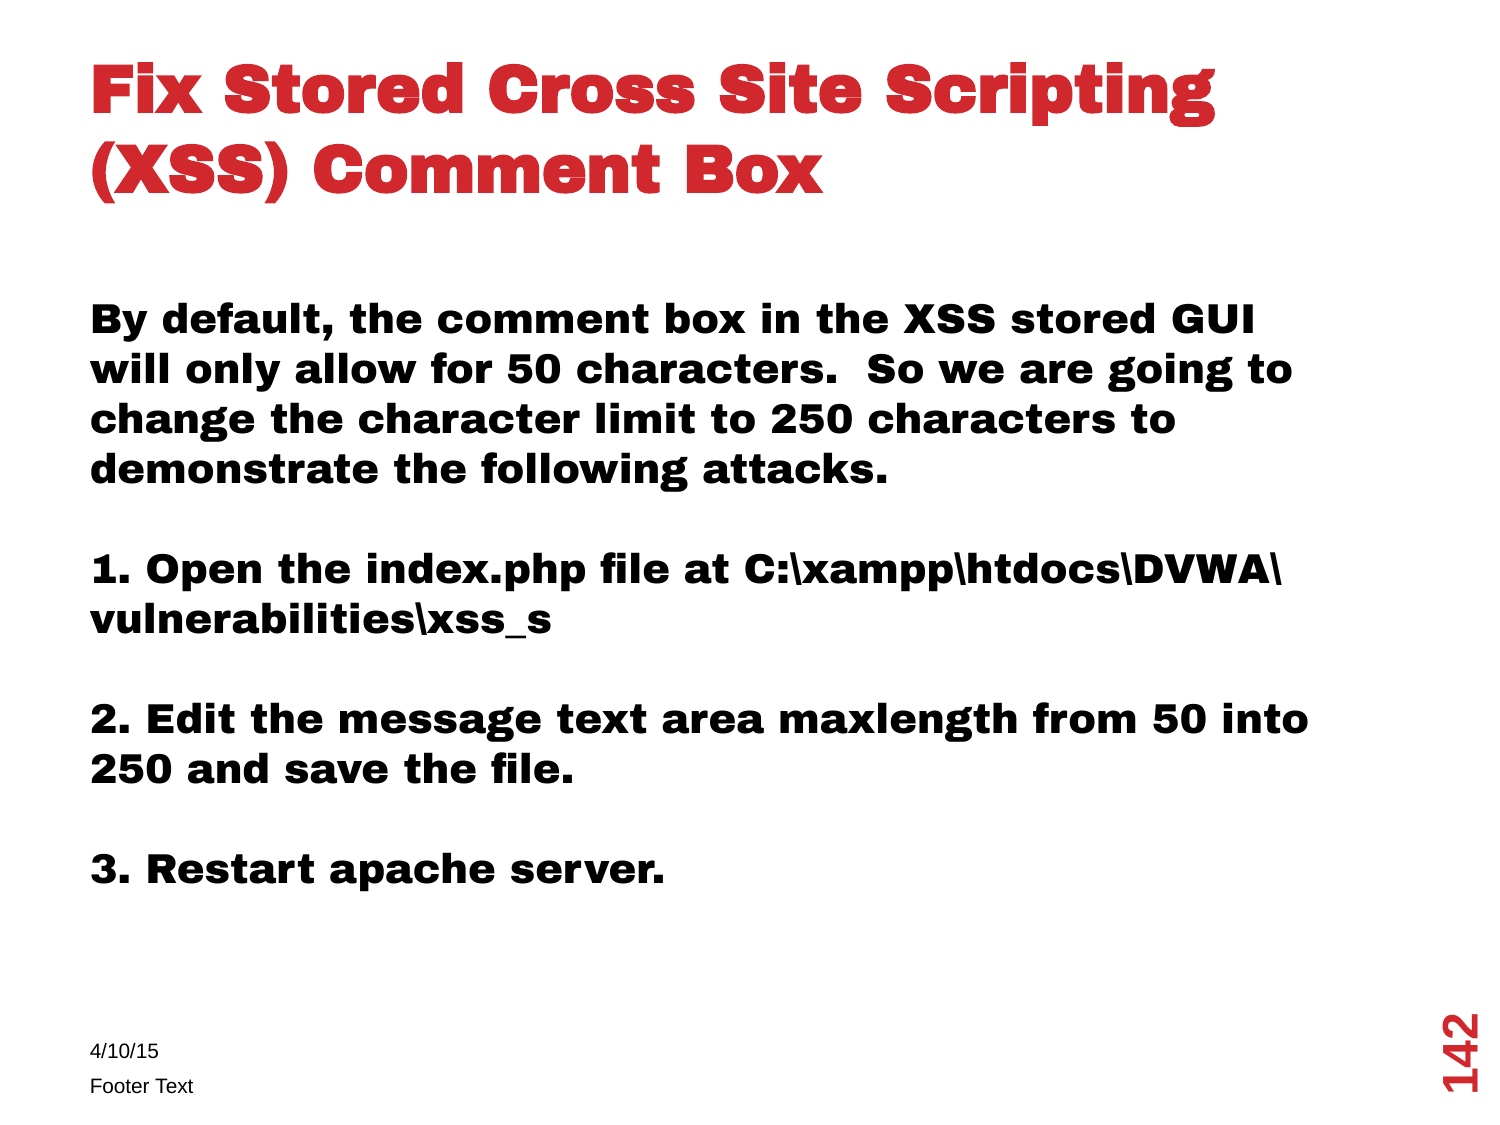

Fix Stored Cross Site Scripting (XSS) Comment Box
By default, the comment box in the XSS stored GUI will only allow for 50 characters.  So we are going to change the character limit to 250 characters to demonstrate the following attacks.

1. Open the index.php file at C:\xampp\htdocs\DVWA\vulnerabilities\xss_s

2. Edit the message text area maxlength from 50 into 250 and save the file.

3. Restart apache server.
142
4/10/15
Footer Text